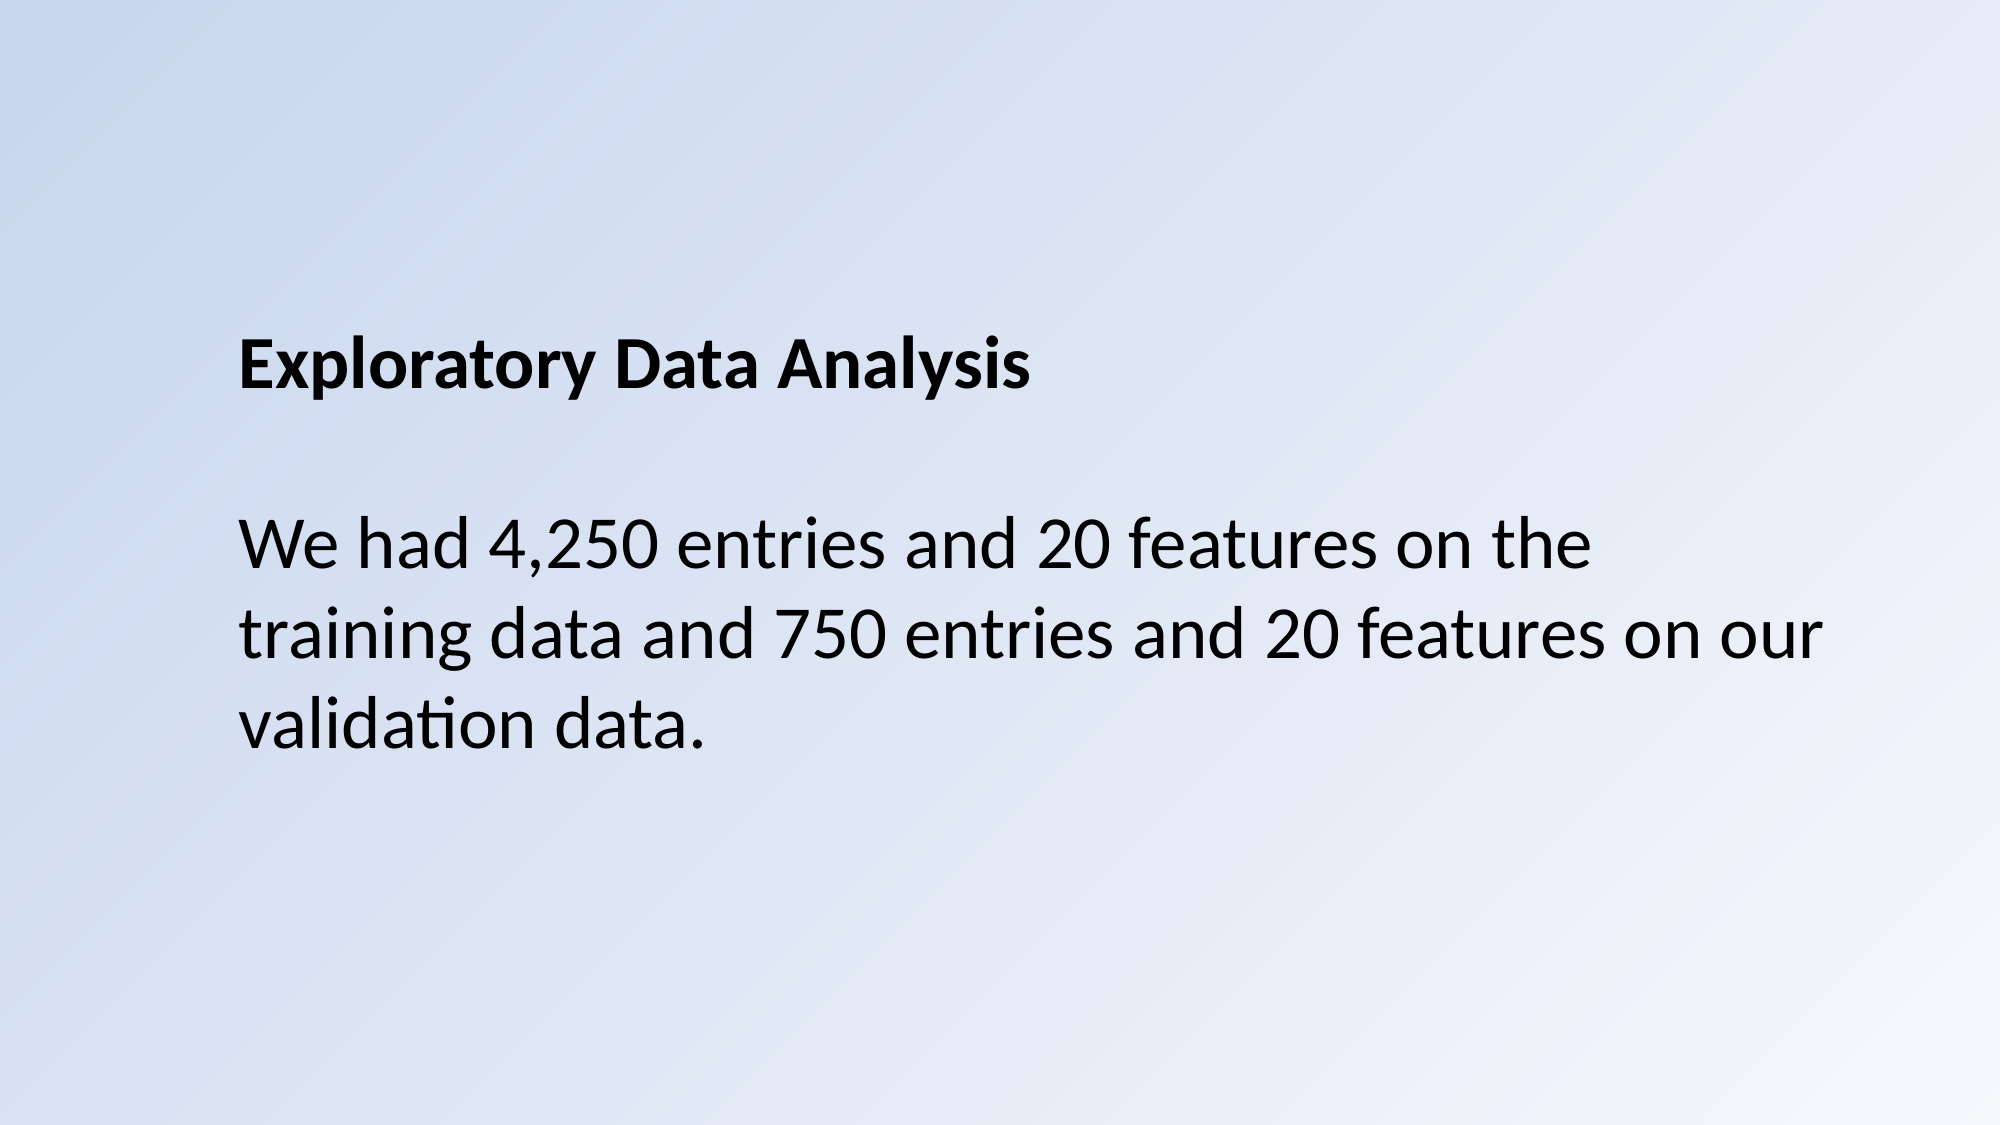

Exploratory Data Analysis

We had 4,250 entries and 20 features on the training data and 750 entries and 20 features on our validation data.